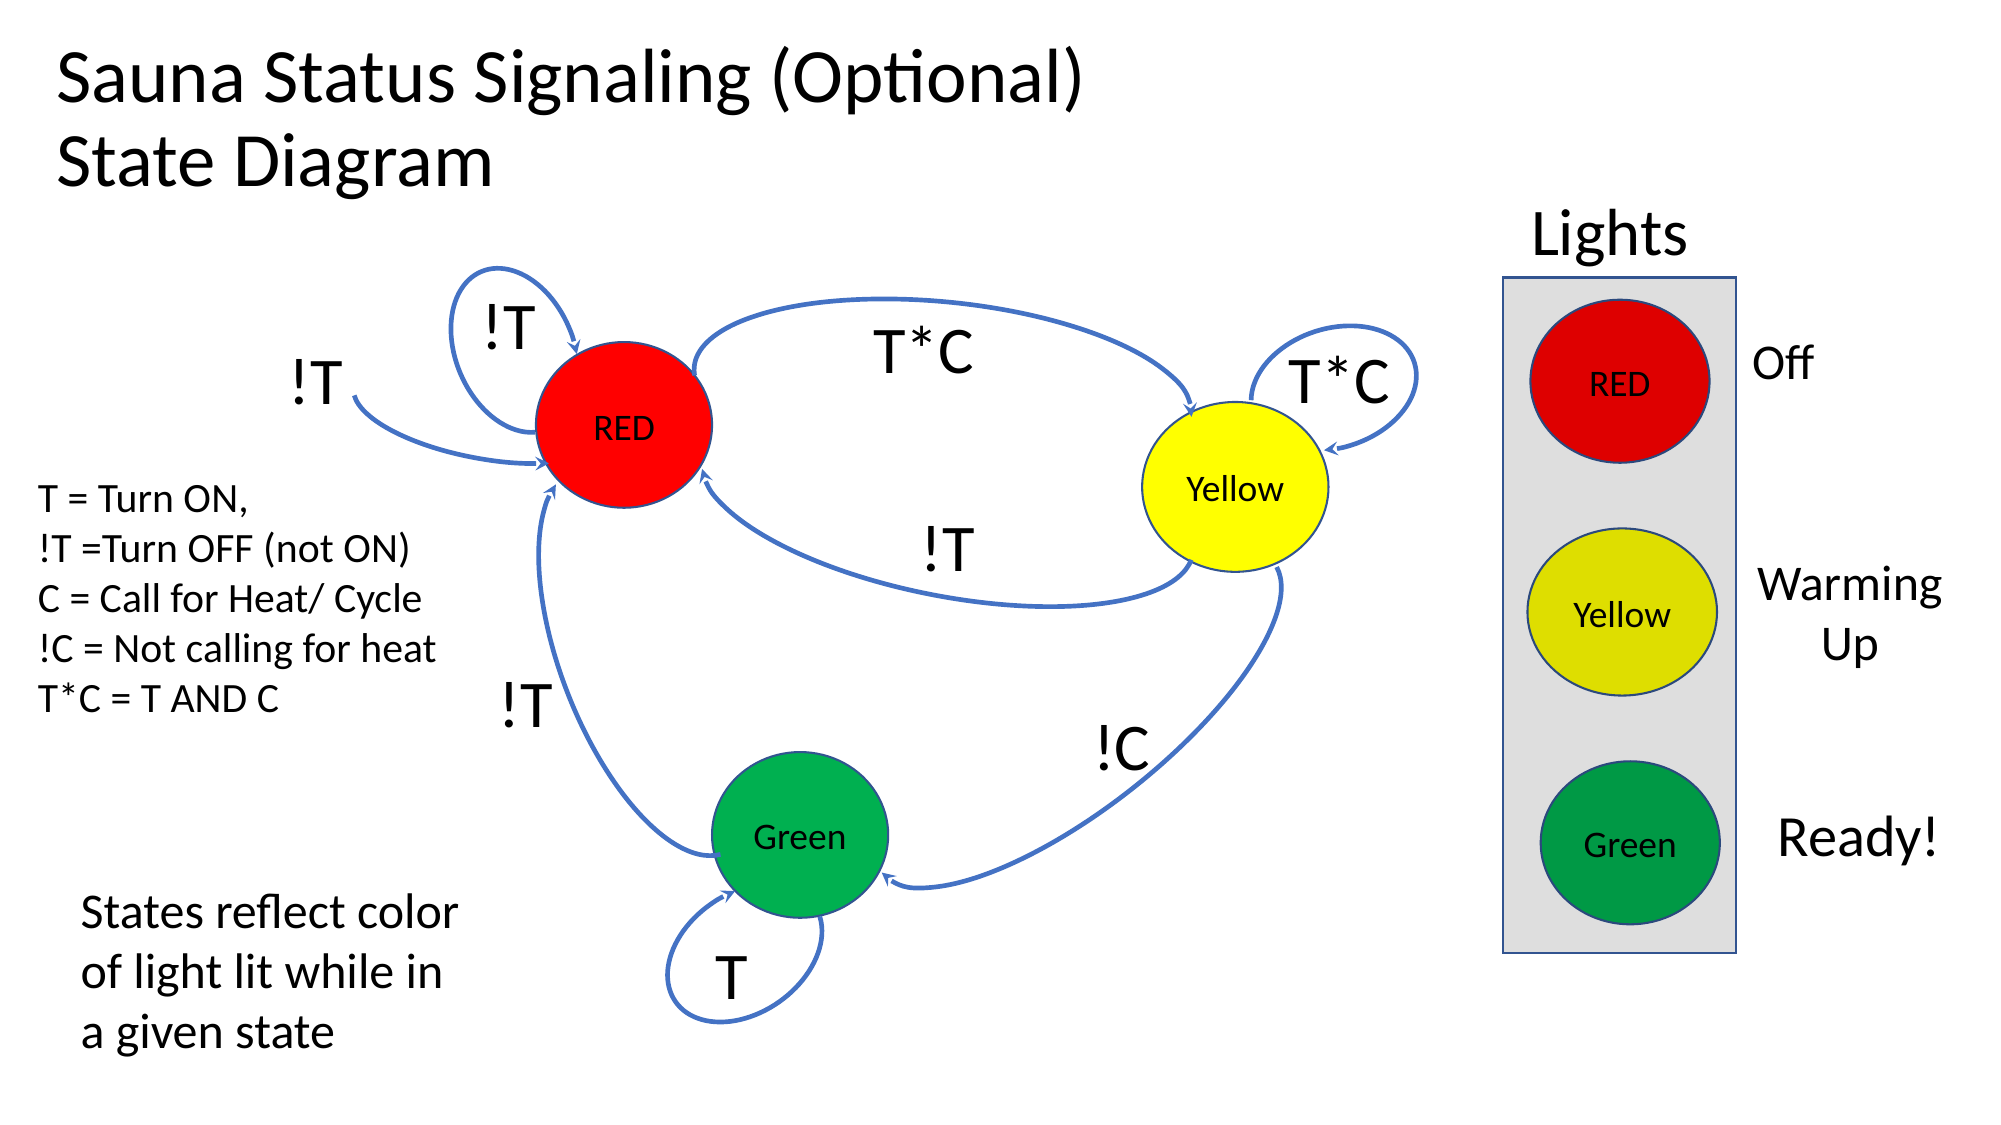

# Sauna Status Signaling (Optional) State Diagram
Lights

RED
Yellow
Green
Off
Warming
Up
Ready!

!T
T*C

T*C
!T
RED

Yellow

T = Turn ON,
!T =Turn OFF (not ON)
C = Call for Heat/ Cycle
!C = Not calling for heat
T*C = T AND C
!T

!T
!C
Green

States reflect color of light lit while in a given state
T